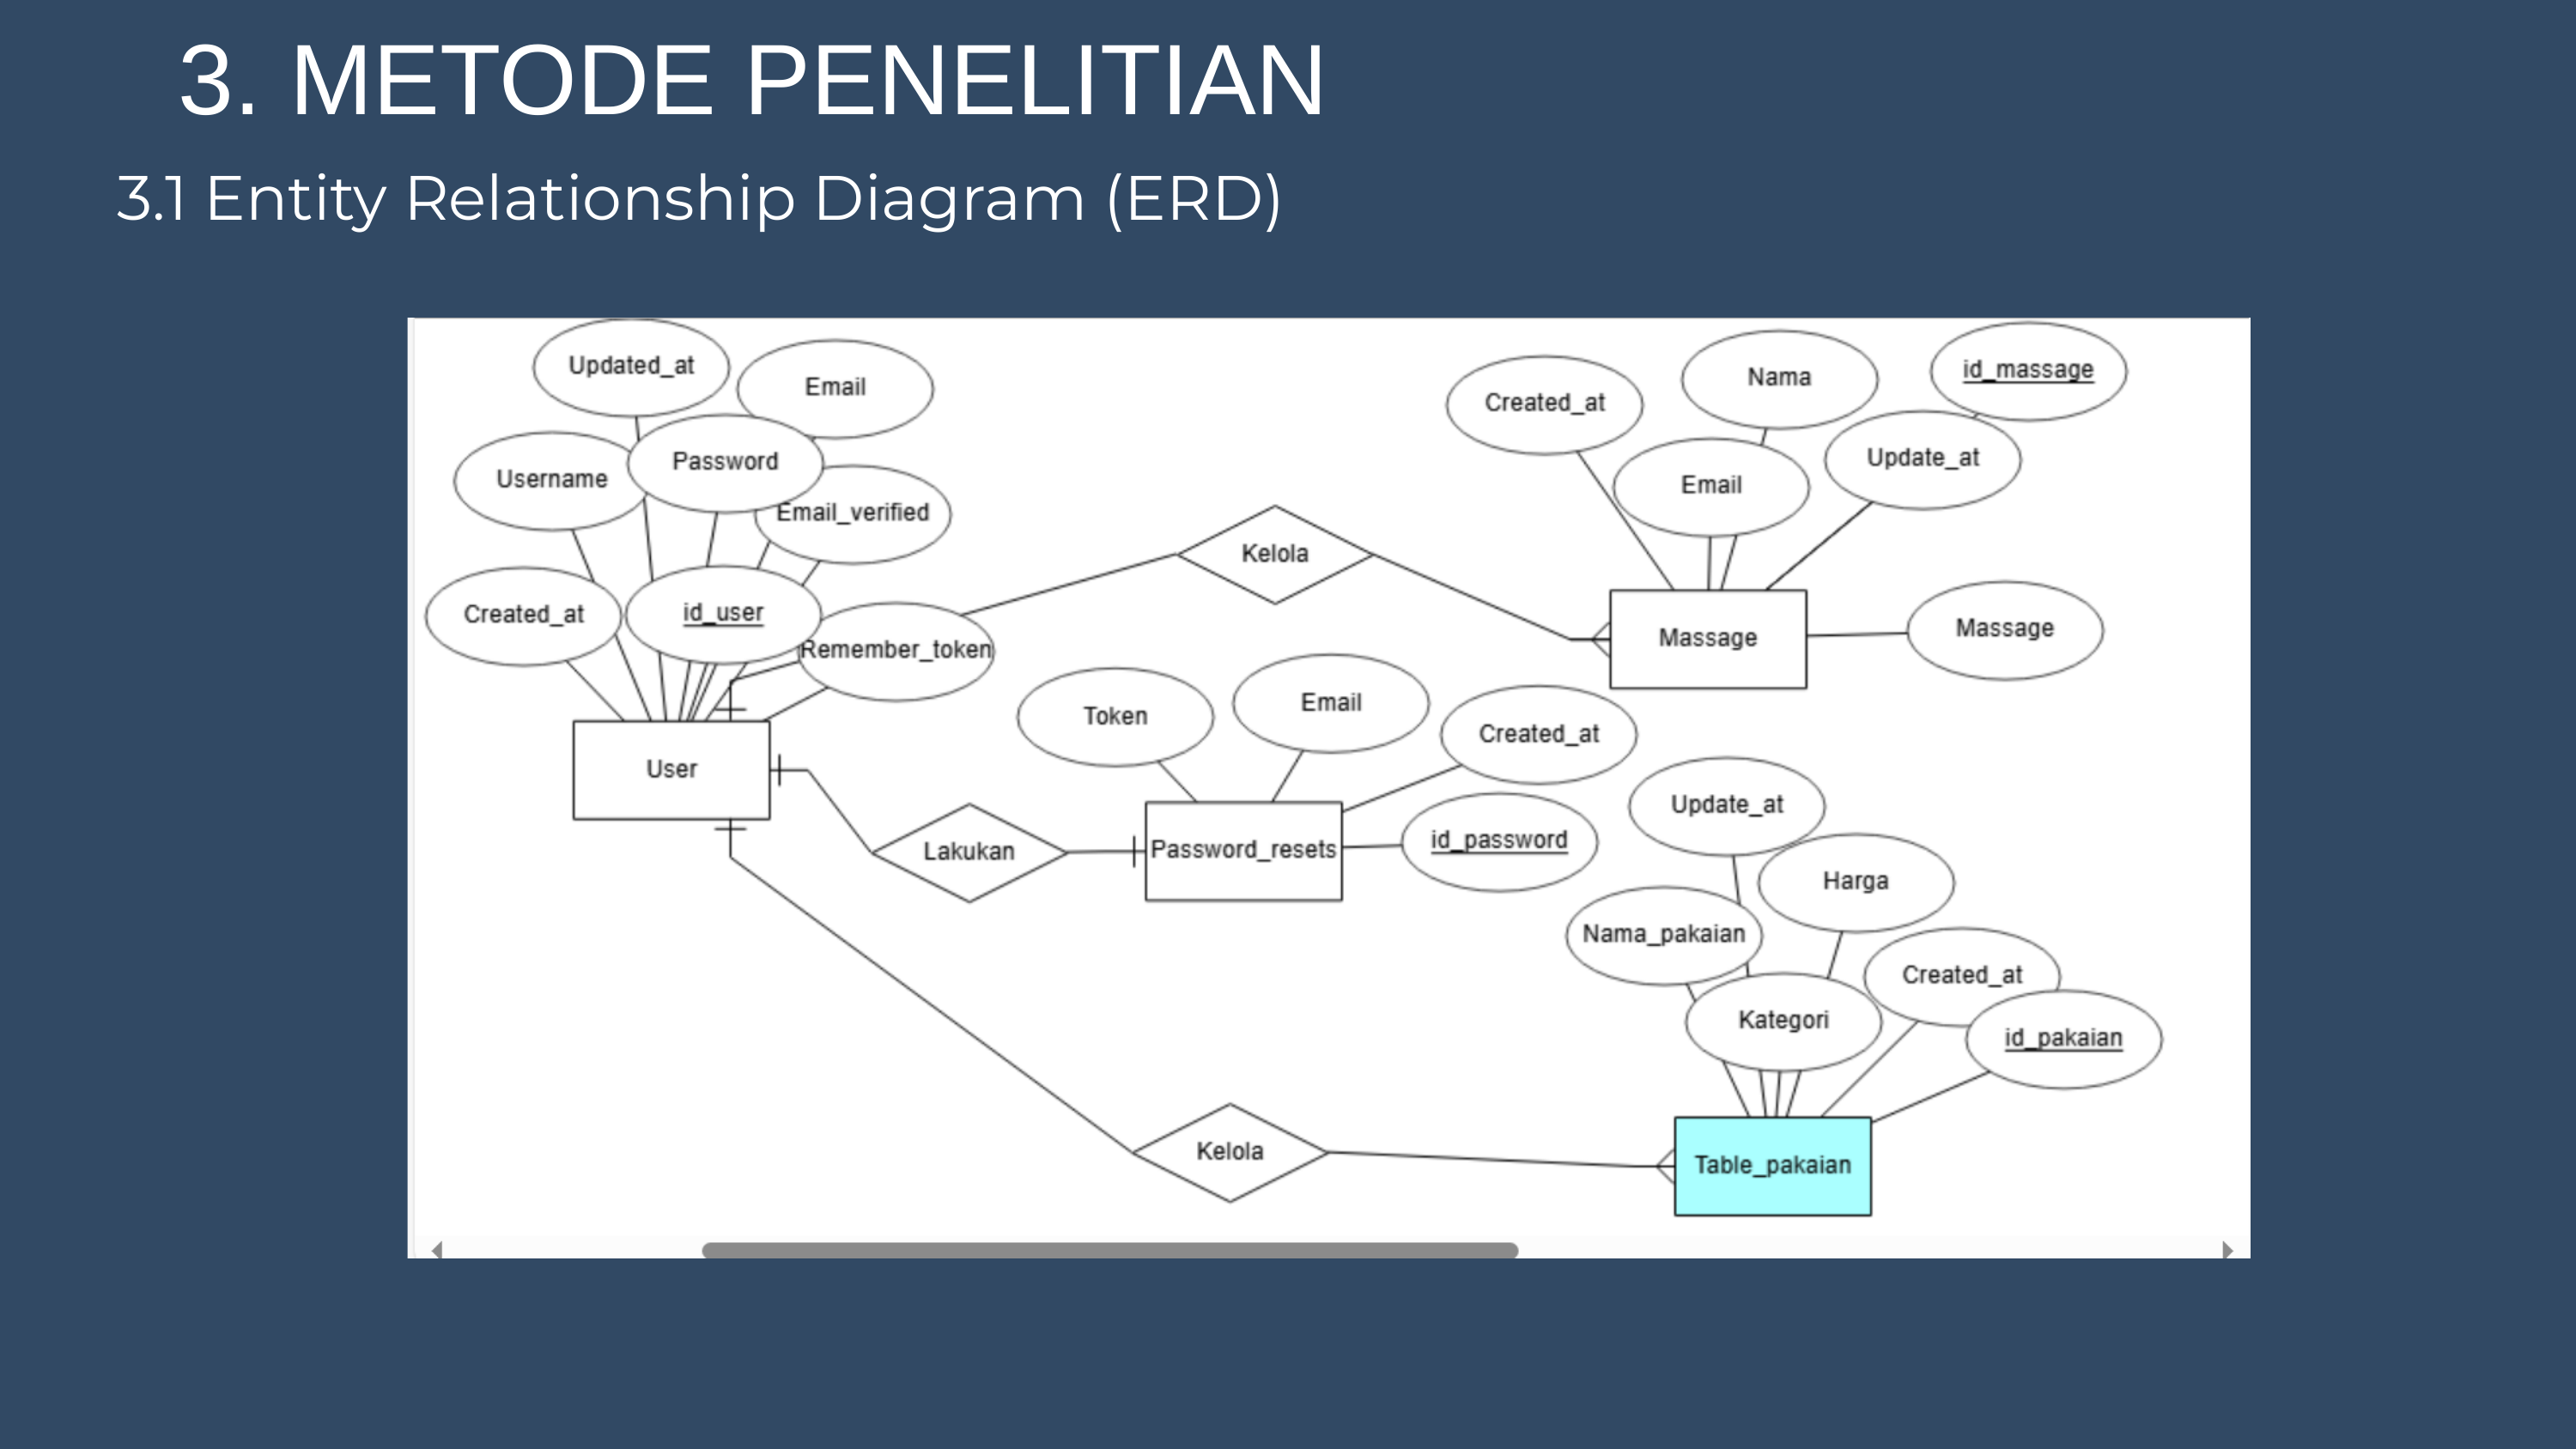

3. METODE PENELITIAN

3.1 Entity Relationship Diagram (ERD)